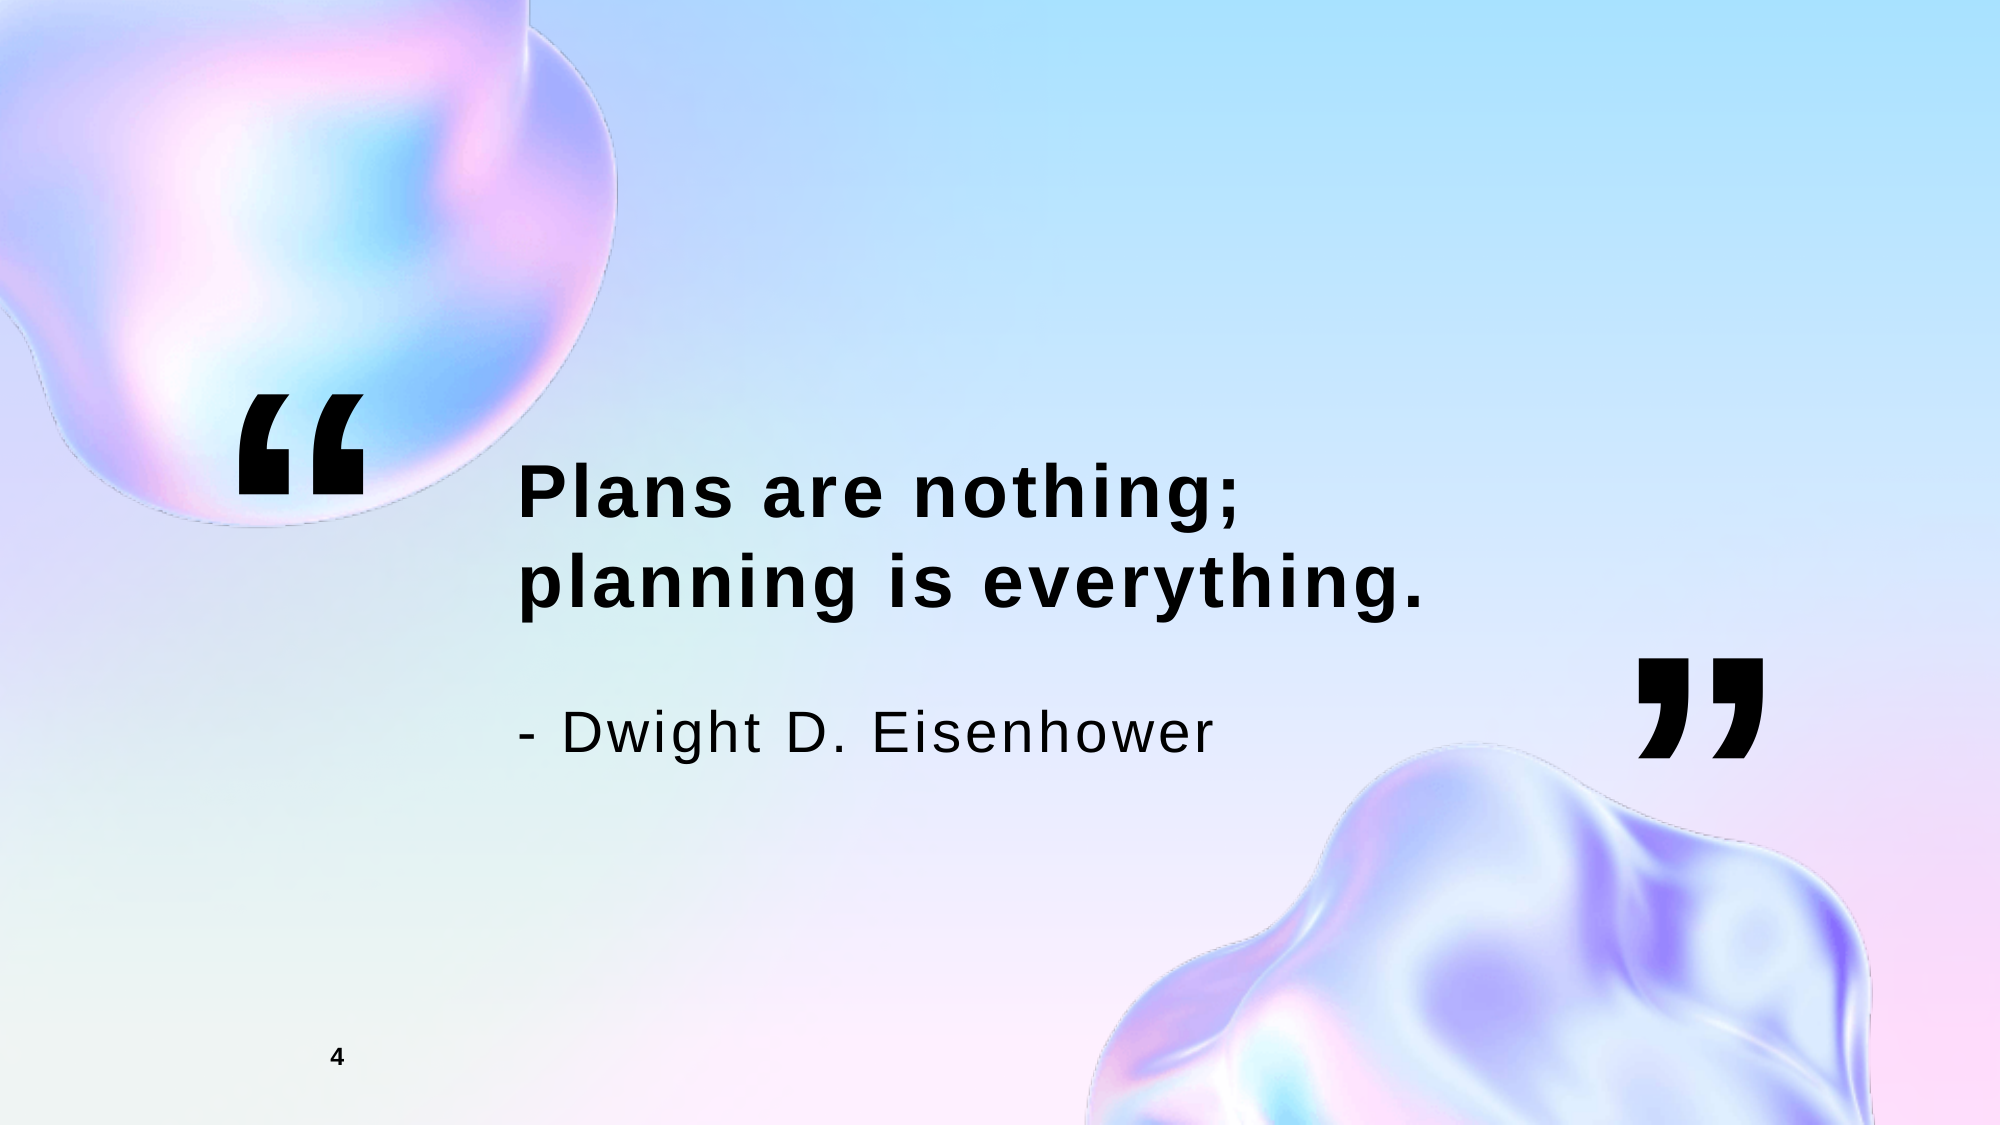

“
# Plans are nothing; planning is everything.
”
- Dwight D. Eisenhower
4